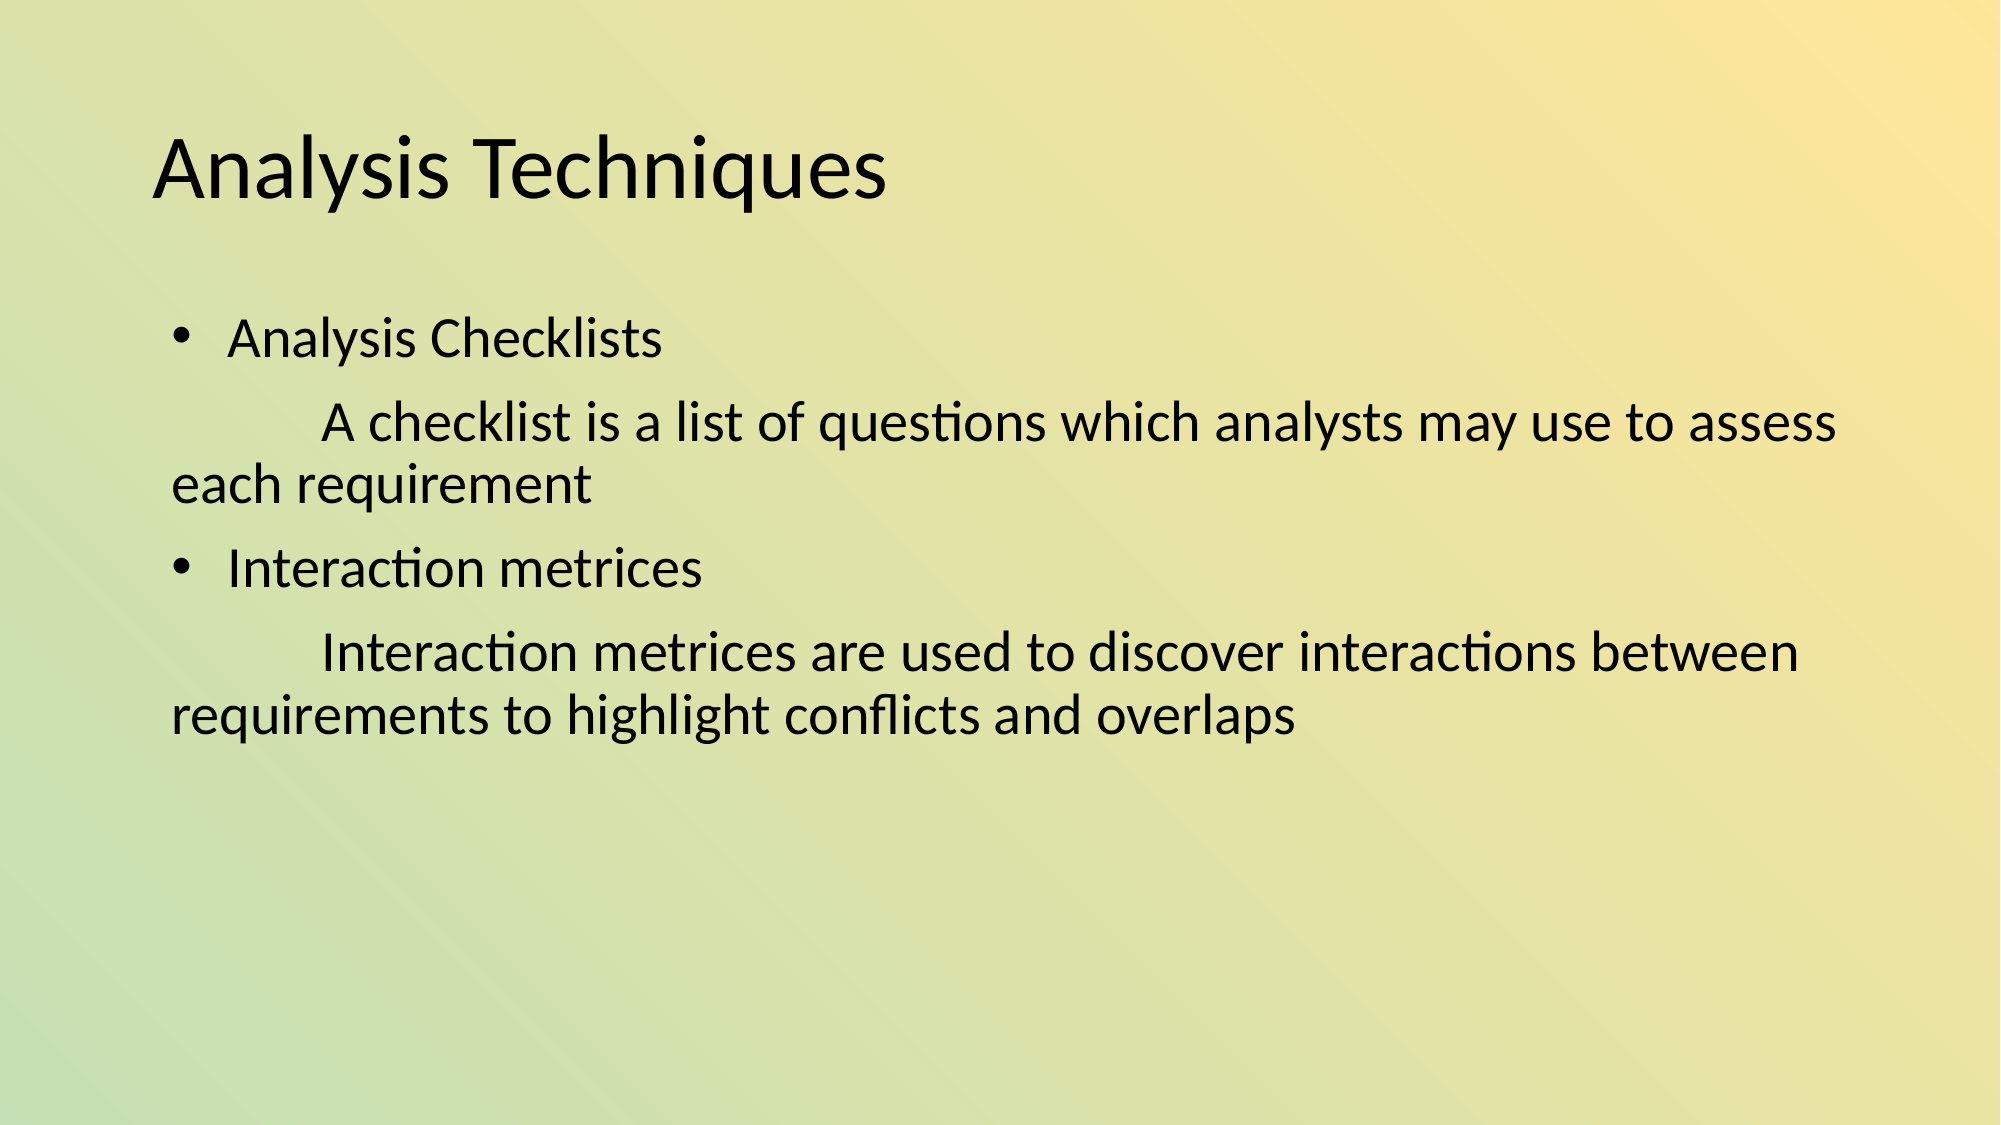

# Analysis Techniques
Analysis Checklists
	A checklist is a list of questions which analysts may use to assess each requirement
Interaction metrices
	Interaction metrices are used to discover interactions between requirements to highlight conflicts and overlaps